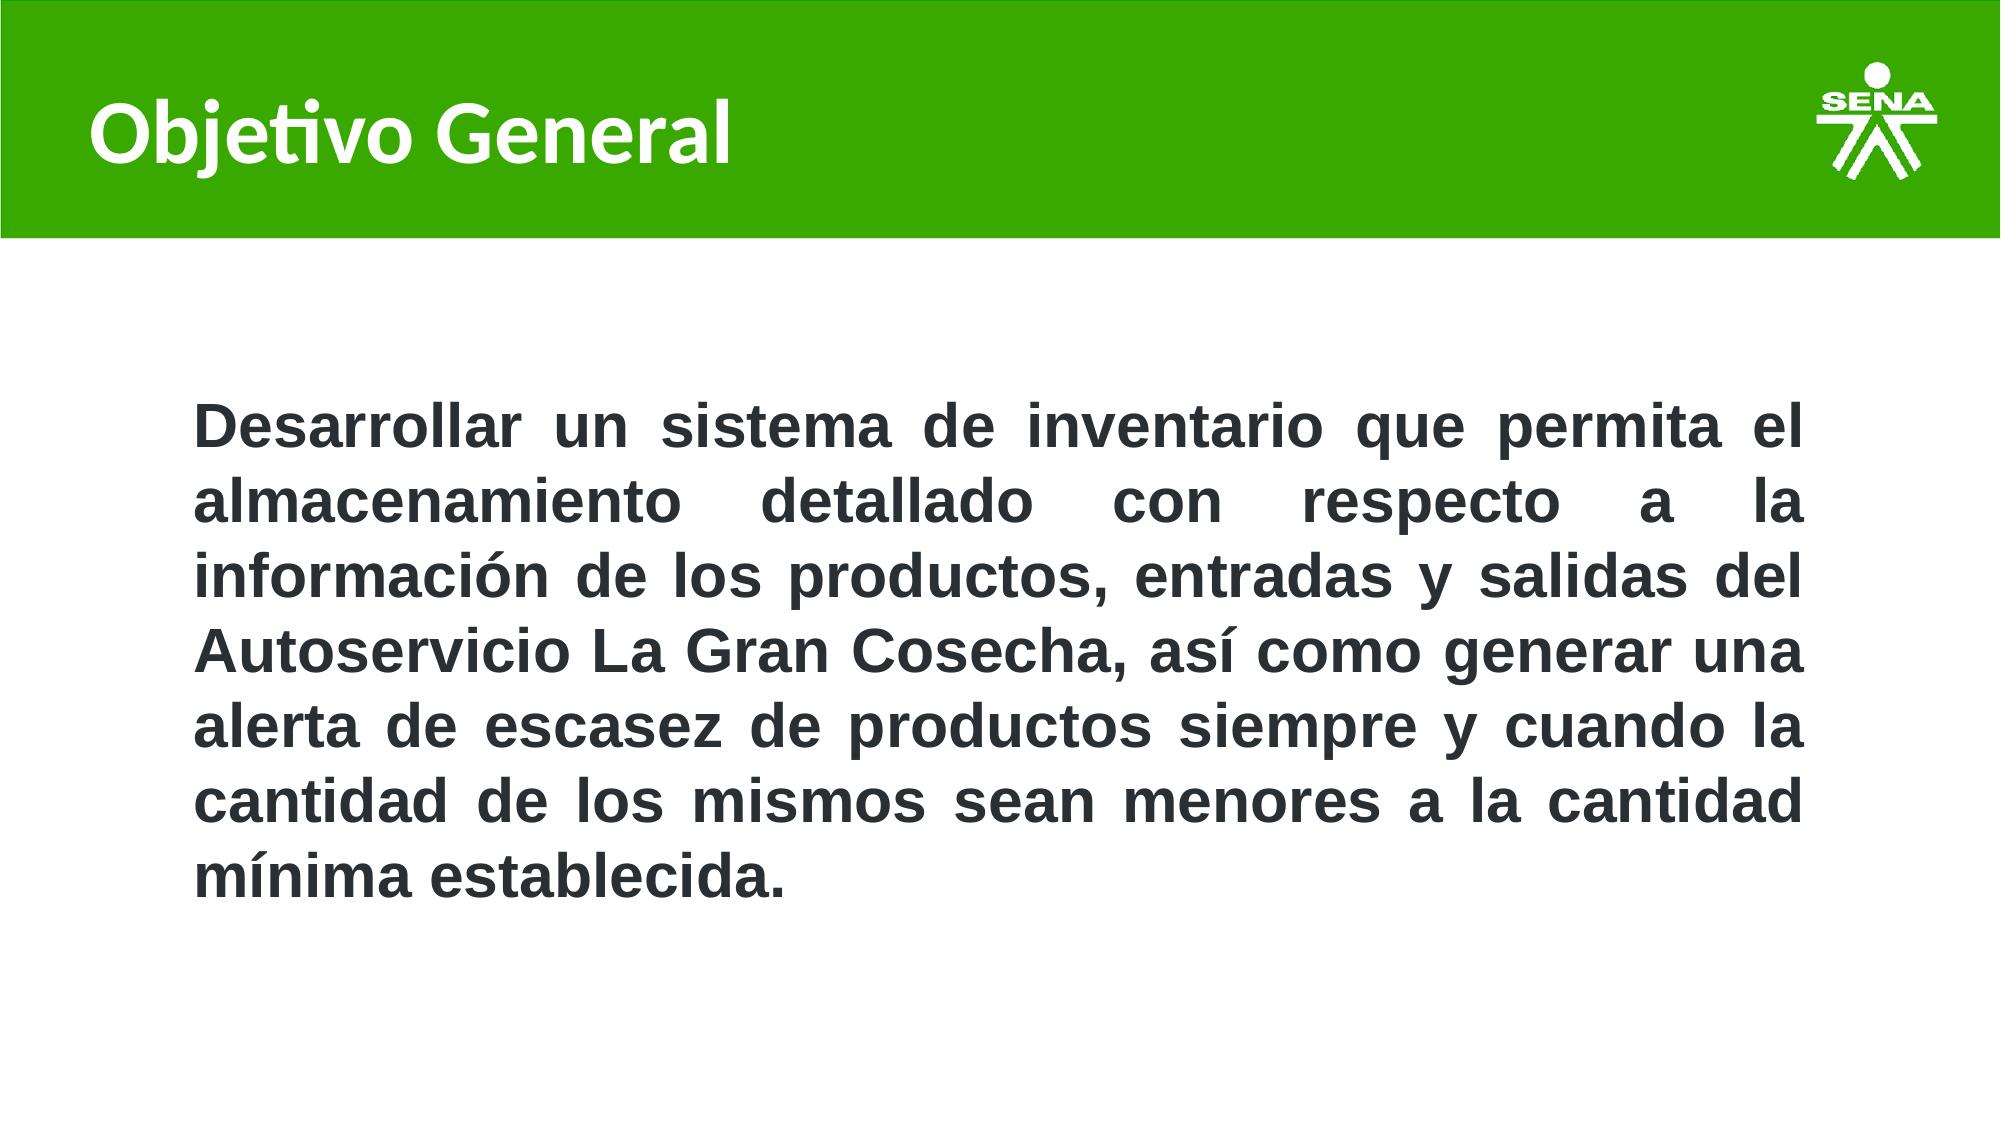

# Objetivo General
Desarrollar un sistema de inventario que permita el almacenamiento detallado con respecto a la información de los productos, entradas y salidas del Autoservicio La Gran Cosecha, así como generar una alerta de escasez de productos siempre y cuando la cantidad de los mismos sean menores a la cantidad mínima establecida.